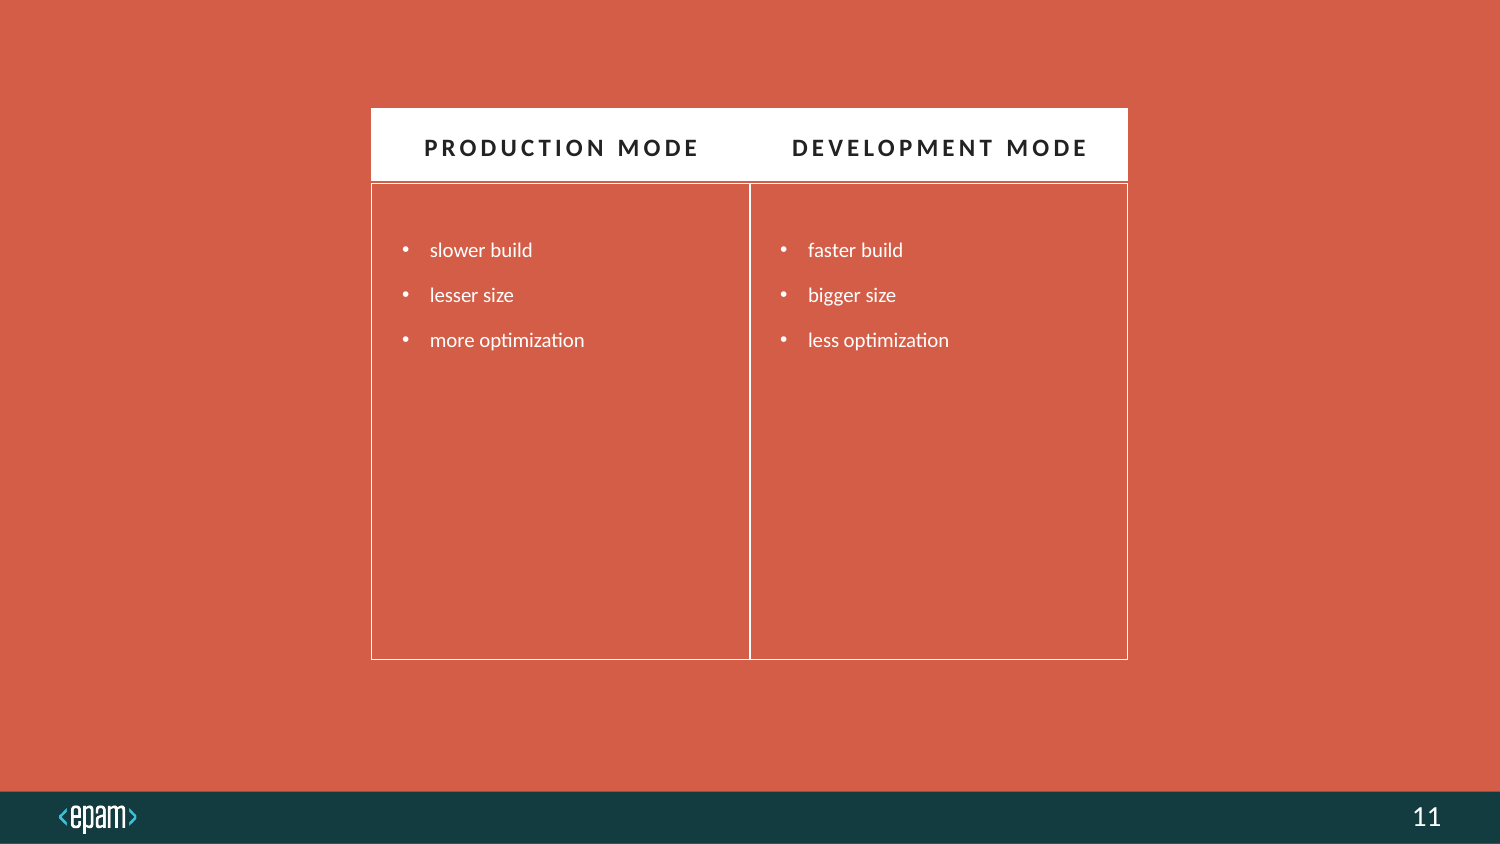

Production mode
development mode
slower build
lesser size
more optimization
faster build
bigger size
less optimization
11